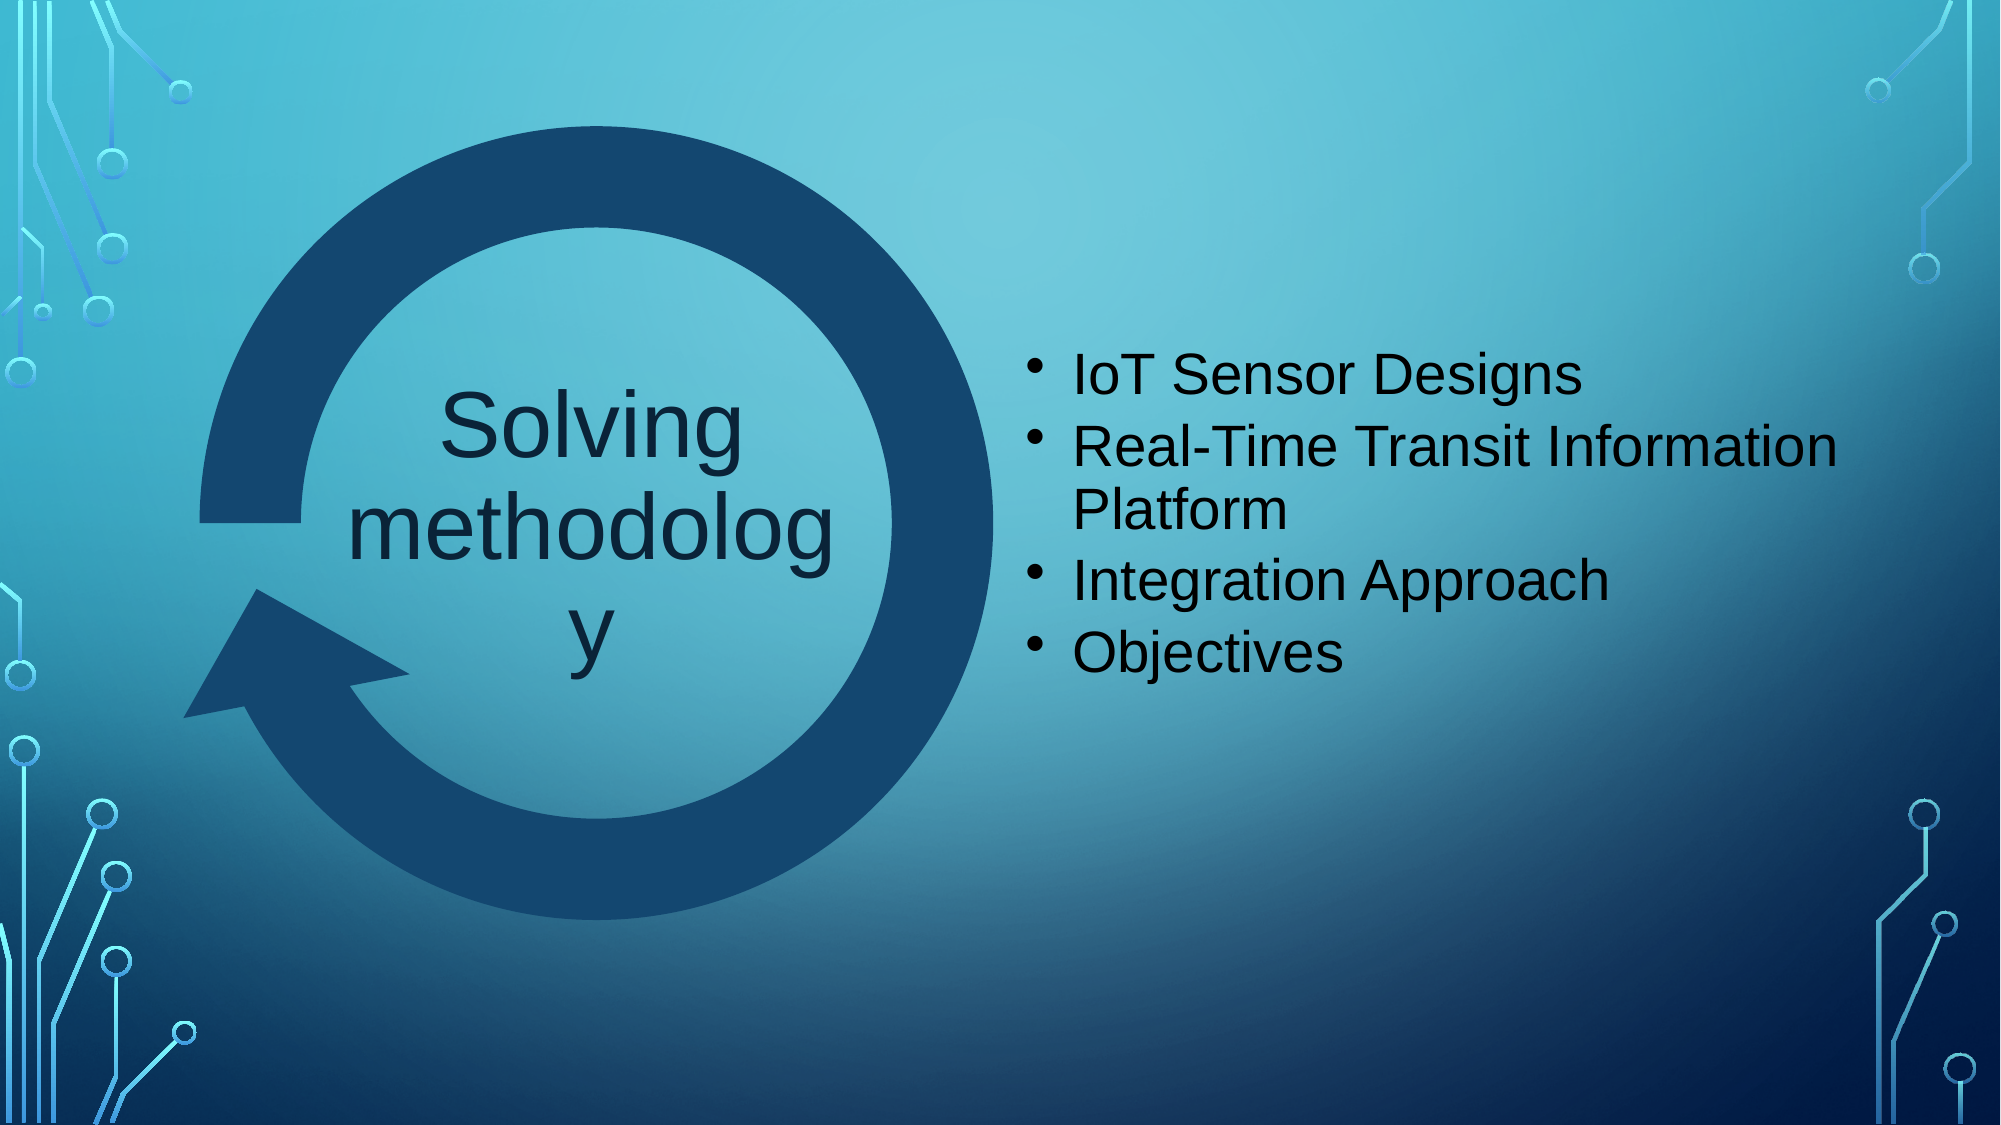

IoT Sensor Designs
Real-Time Transit Information Platform
Integration Approach
Objectives
Solving methodology